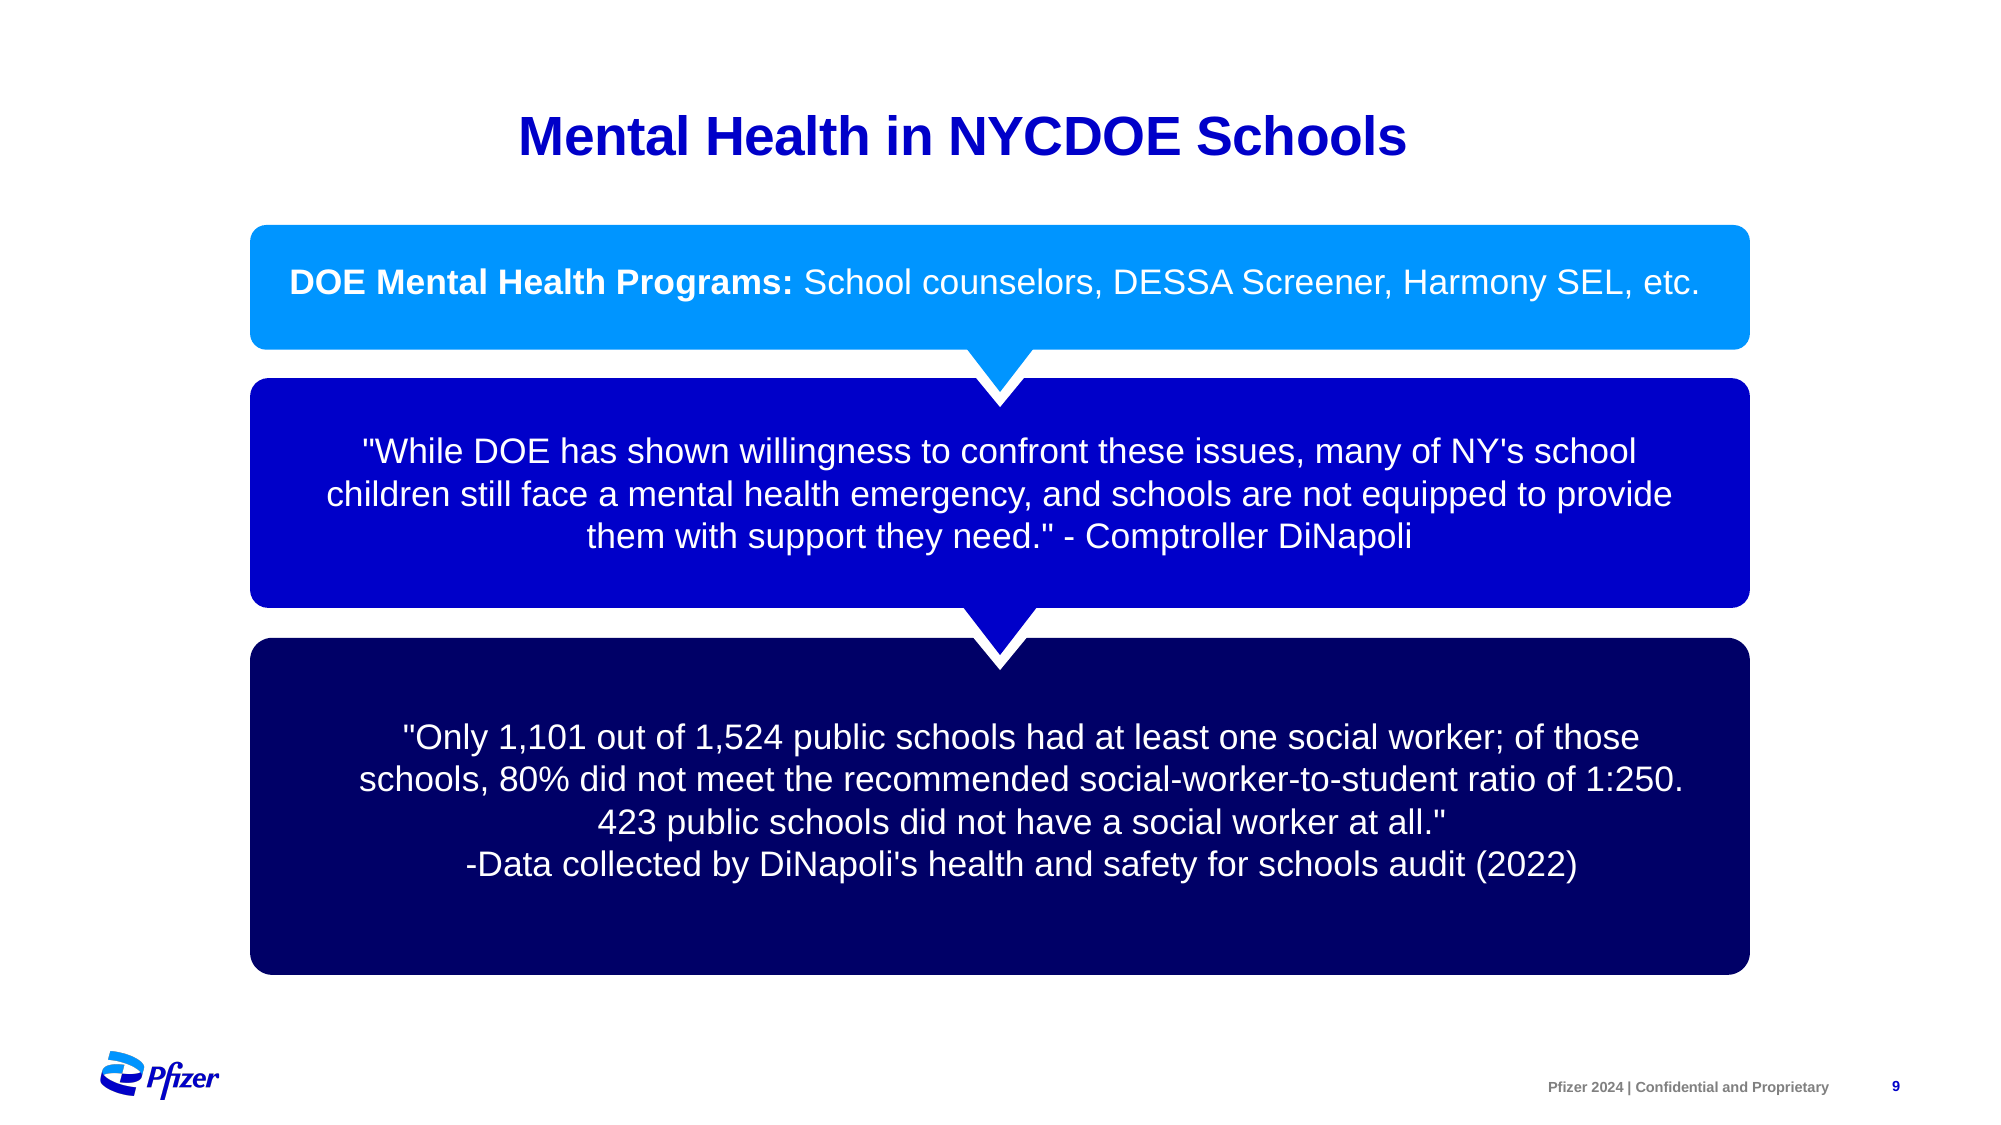

Mental Health in NYCDOE Schools
DOE Mental Health Programs: School counselors, DESSA Screener, Harmony SEL, etc.

"While DOE has shown willingness to confront these issues, many of NY's school children still face a mental health emergency, and schools are not equipped to provide them with support they need." - Comptroller DiNapoli

"Only 1,101 out of 1,524 public schools had at least one social worker; of those schools, 80% did not meet the recommended social-worker-to-student ratio of 1:250. 423 public schools did not have a social worker at all."
-Data collected by DiNapoli's health and safety for schools audit (2022)

9